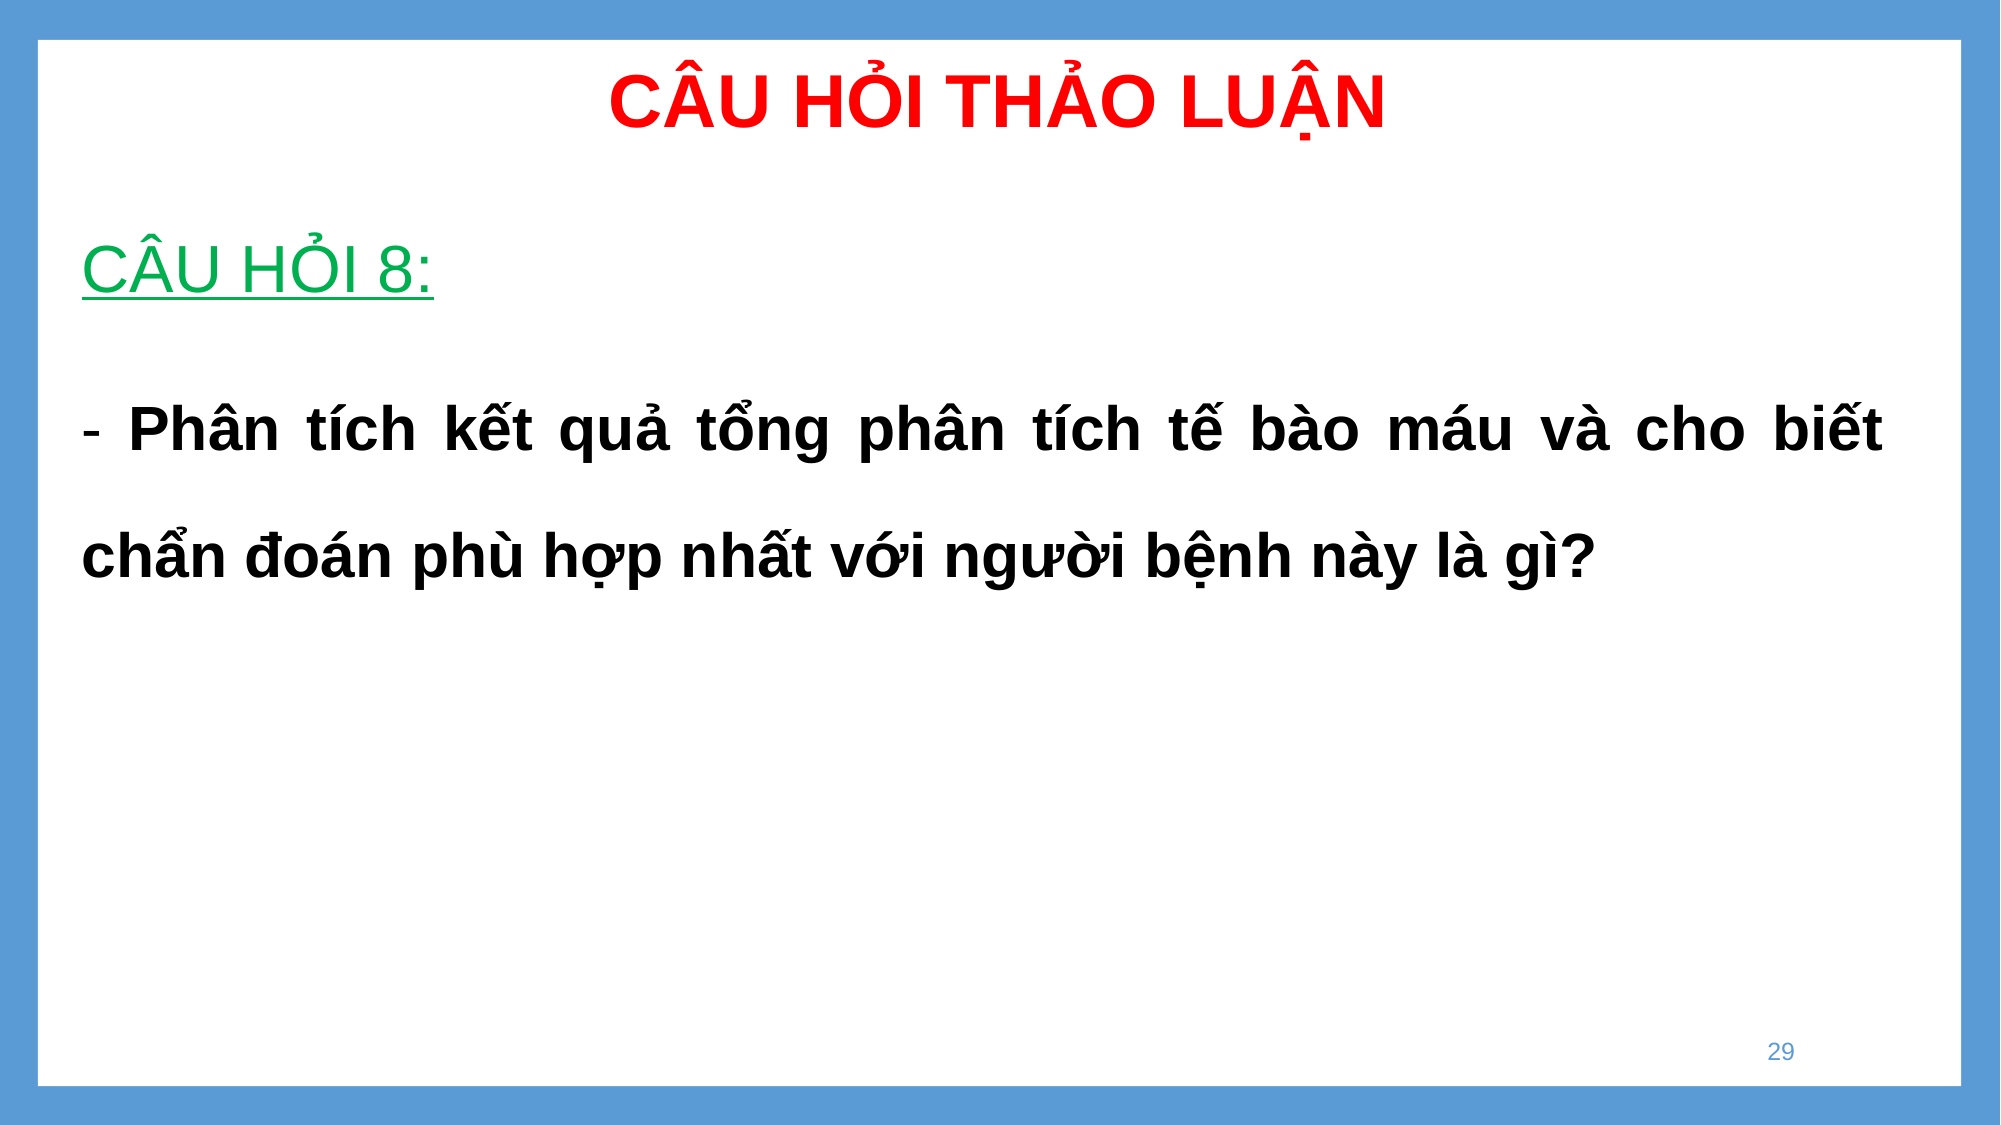

# CÂU HỎI THẢO LUẬN
CÂU HỎI 8:
- Phân tích kết quả tổng phân tích tế bào máu và cho biết chẩn đoán phù hợp nhất với người bệnh này là gì?
29